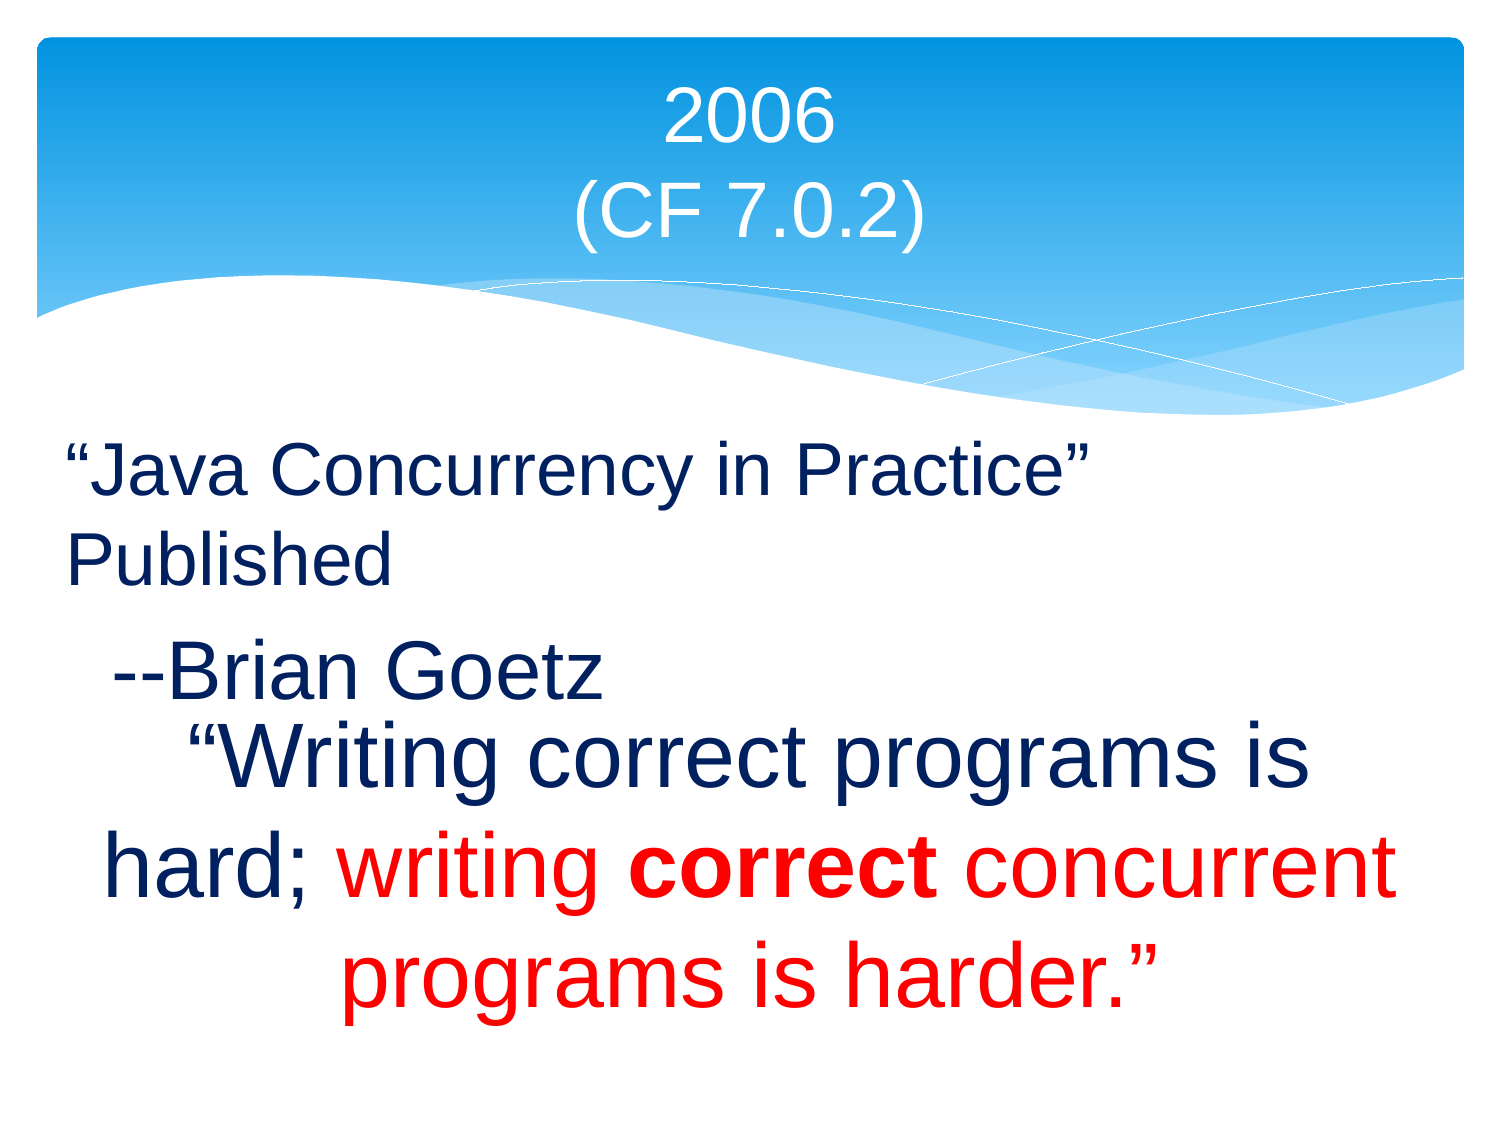

# 2006 (CF 7.0.2)
“Java Concurrency in Practice” Published
  --Brian Goetz
“Writing correct programs is hard; writing correct concurrent programs is harder.”